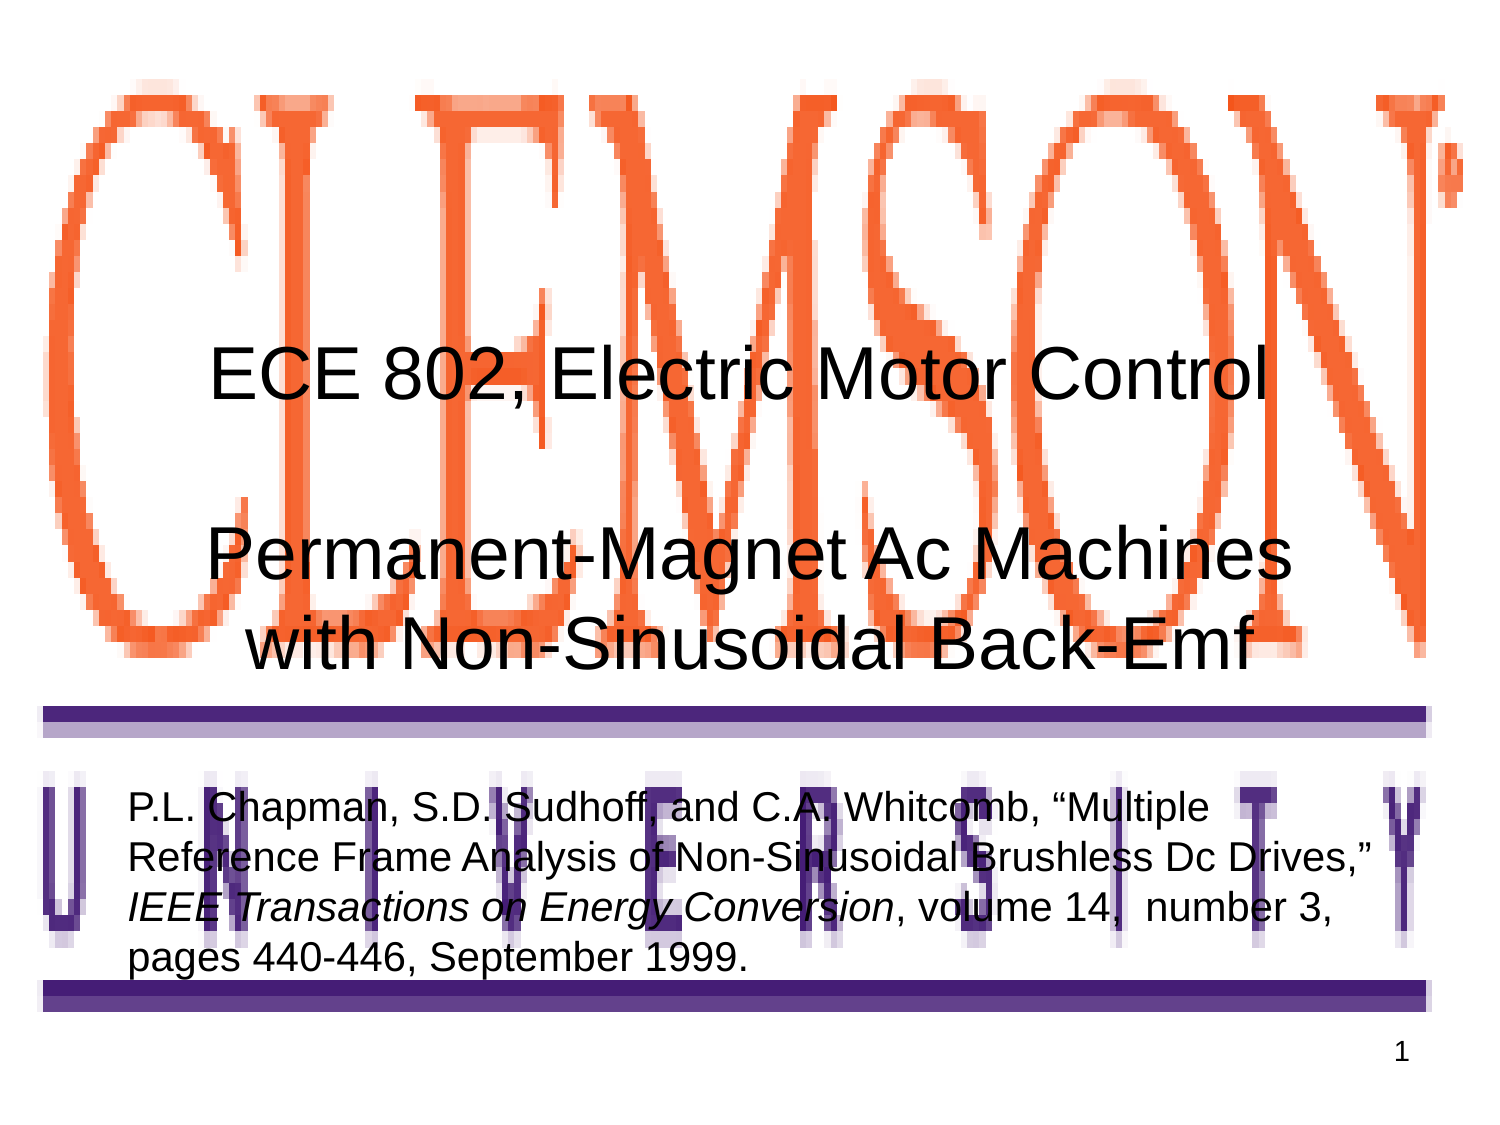

ECE 802, Electric Motor Control
Permanent-Magnet Ac Machines
with Non-Sinusoidal Back-Emf
P.L. Chapman, S.D. Sudhoff, and C.A. Whitcomb, “Multiple Reference Frame Analysis of Non-Sinusoidal Brushless Dc Drives,” IEEE Transactions on Energy Conversion, volume 14,  number 3,  pages 440-446, September 1999.
1